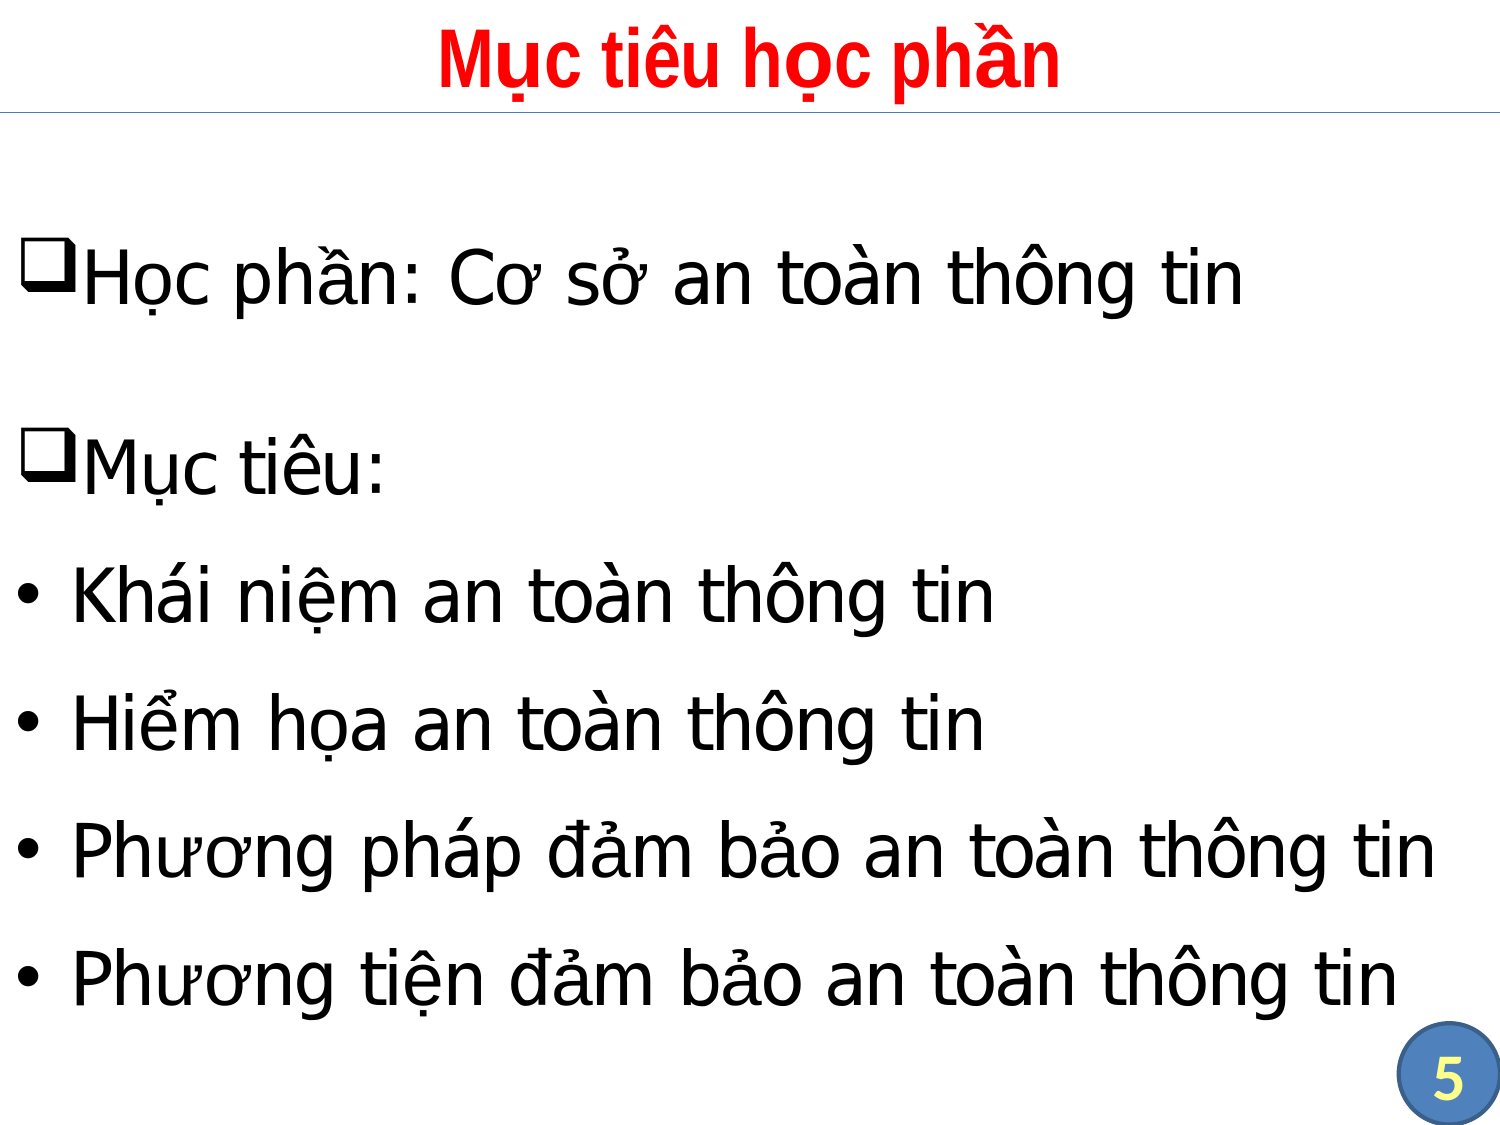

# Mục tiêu học phần
Học phần: Cơ sở an toàn thông tin
Mục tiêu:
Khái niệm an toàn thông tin
Hiểm họa an toàn thông tin
Phương pháp đảm bảo an toàn thông tin
Phương tiện đảm bảo an toàn thông tin
5